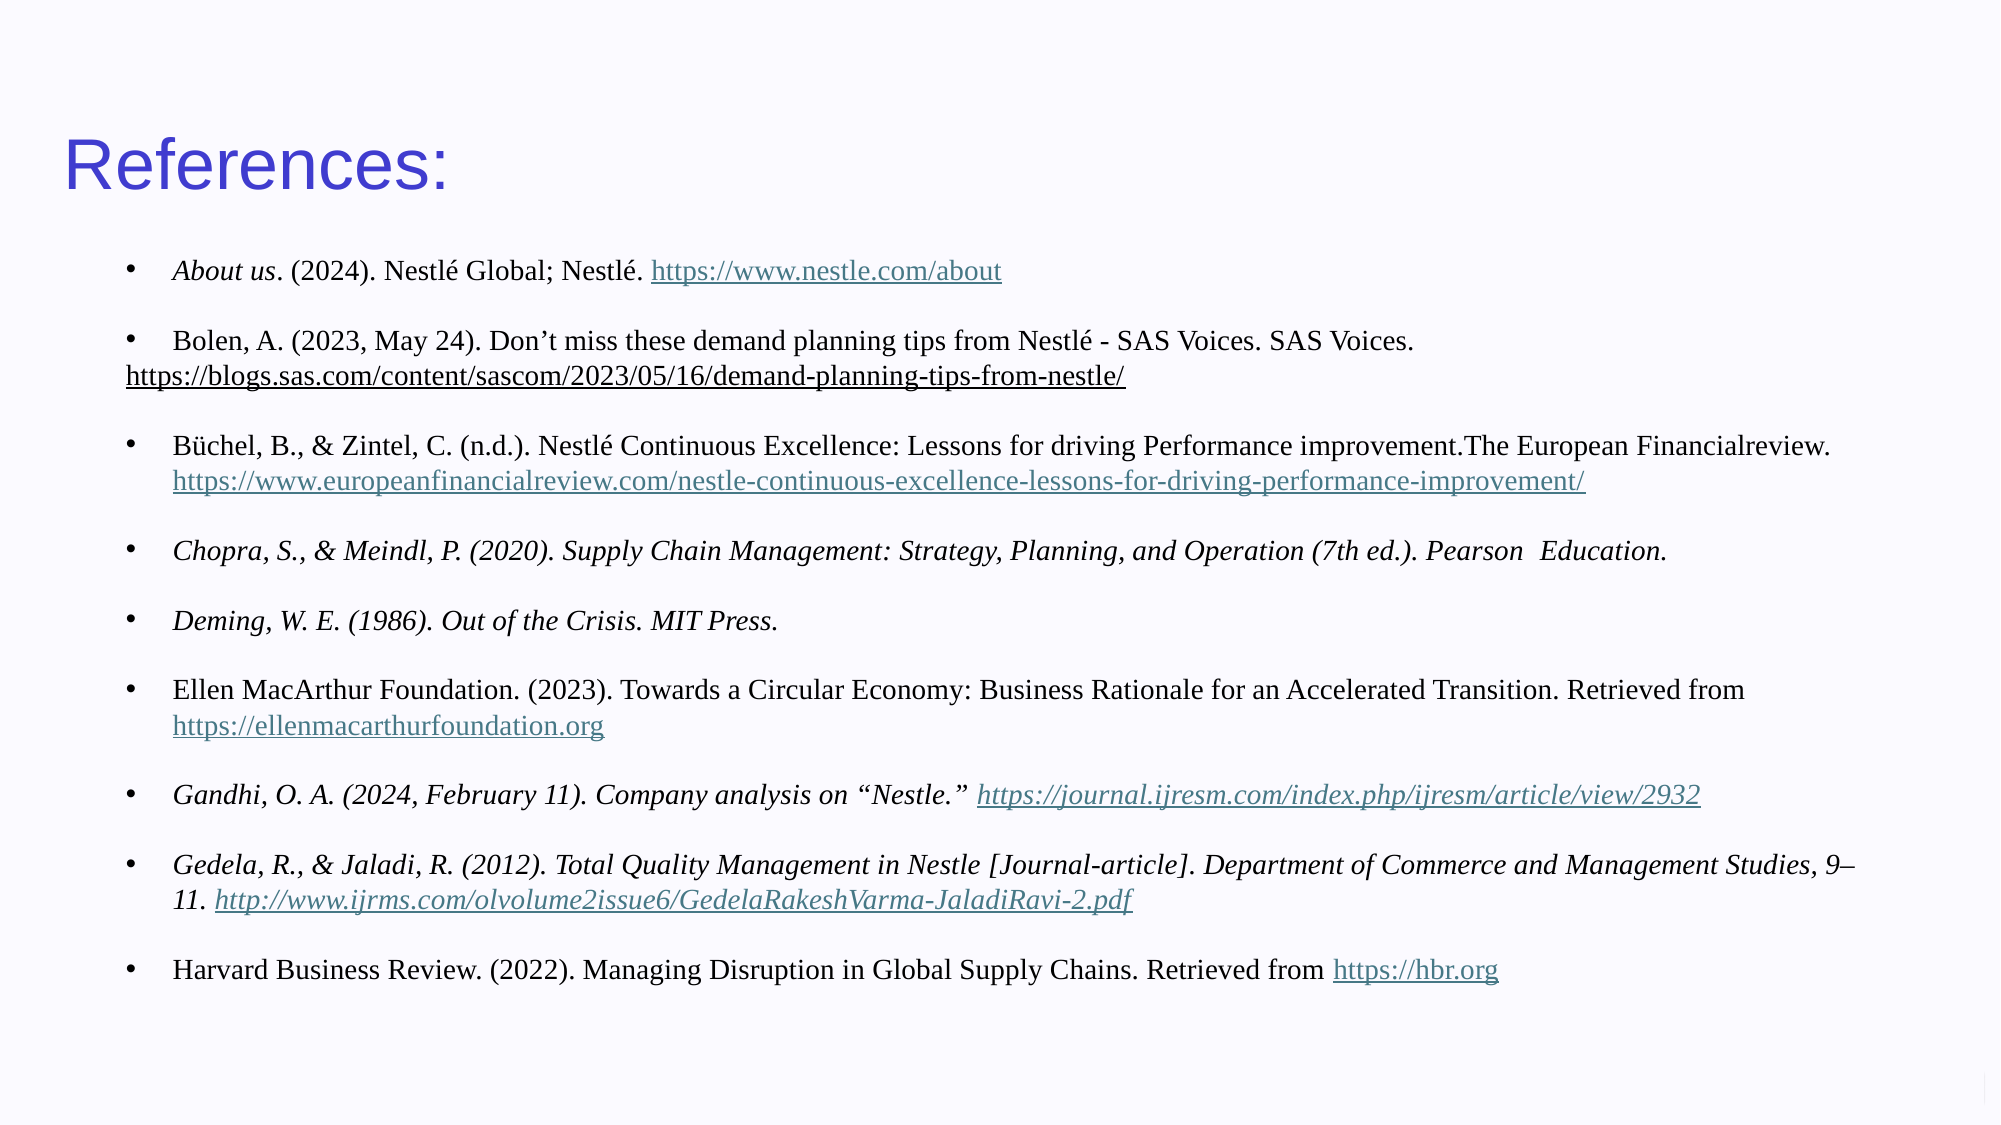

References:

About us. (2024). Nestlé Global; Nestlé. https://www.nestle.com/about

Bolen, A. (2023, May 24). Don’t miss these demand planning tips from Nestlé - SAS Voices. SAS Voices.
https://blogs.sas.com/content/sascom/2023/05/16/demand-planning-tips-from-nestle/

Büchel, B., & Zintel, C. (n.d.). Nestlé Continuous Excellence: Lessons for driving Performance improvement.The European Financialreview. https://www.europeanfinancialreview.com/nestle-continuous-excellence-lessons-for-driving-performance-improvement/

Chopra, S., & Meindl, P. (2020). Supply Chain Management: Strategy, Planning, and Operation (7th ed.). Pearson  Education.

Deming, W. E. (1986). Out of the Crisis. MIT Press.

Ellen MacArthur Foundation. (2023). Towards a Circular Economy: Business Rationale for an Accelerated Transition. Retrieved from https://ellenmacarthurfoundation.org

Gandhi, O. A. (2024, February 11). Company analysis on “Nestle.” https://journal.ijresm.com/index.php/ijresm/article/view/2932

Gedela, R., & Jaladi, R. (2012). Total Quality Management in Nestle [Journal-article]. Department of Commerce and Management Studies, 9–11. http://www.ijrms.com/olvolume2issue6/GedelaRakeshVarma-JaladiRavi-2.pdf

Harvard Business Review. (2022). Managing Disruption in Global Supply Chains. Retrieved from https://hbr.org